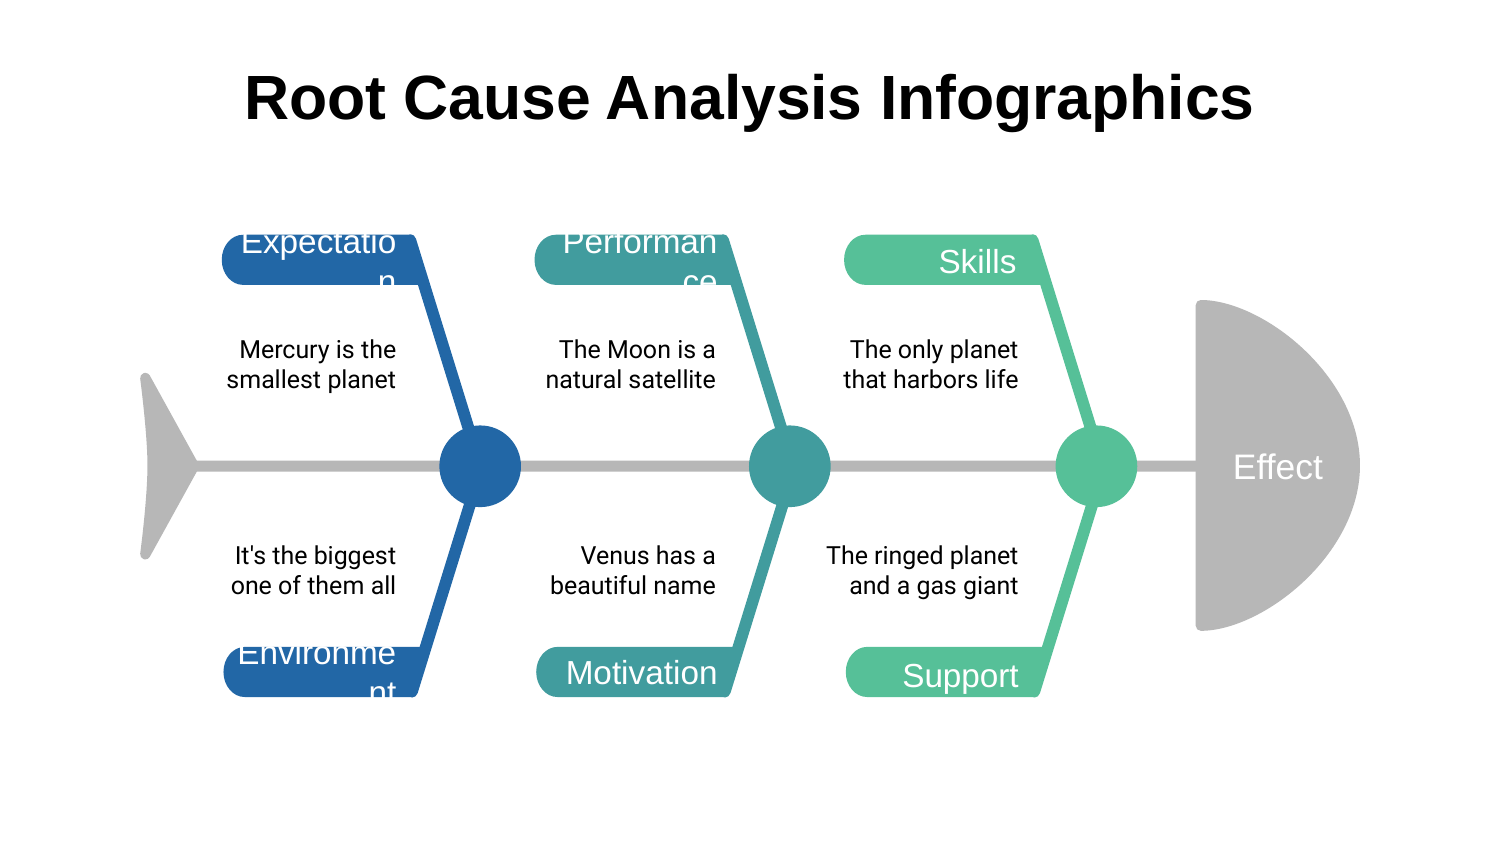

# Root Cause Analysis Infographics

Expectation
Performance
Skills
Effect
Mercury is the smallest planet
The only planet that harbors life
The Moon is a natural satellite

It's the biggest one of them all
Venus has a beautiful name
The ringed planet and a gas giant
Environment
Motivation
Support